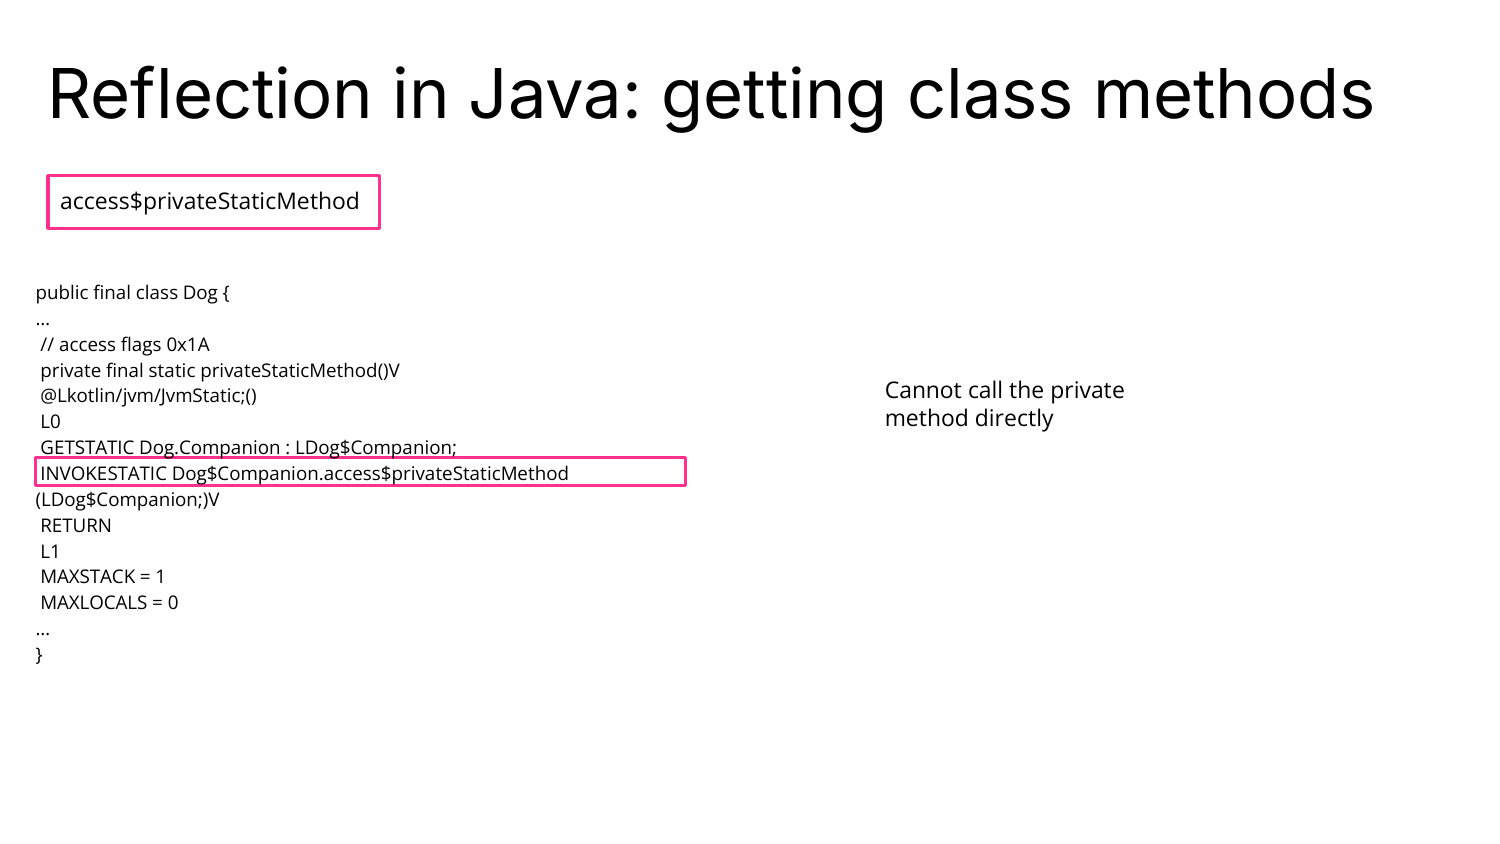

# Reflection in Java: getting class methods
access$privateStaticMethod

public final class Dog {
…
 // access flags 0x1A
 private final static privateStaticMethod()V
 @Lkotlin/jvm/JvmStatic;()
 L0
 GETSTATIC Dog.Companion : LDog$Companion;
 INVOKESTATIC Dog$Companion.access$privateStaticMethod (LDog$Companion;)V
 RETURN
 L1
 MAXSTACK = 1
 MAXLOCALS = 0
…
}

Cannot call the private method directly